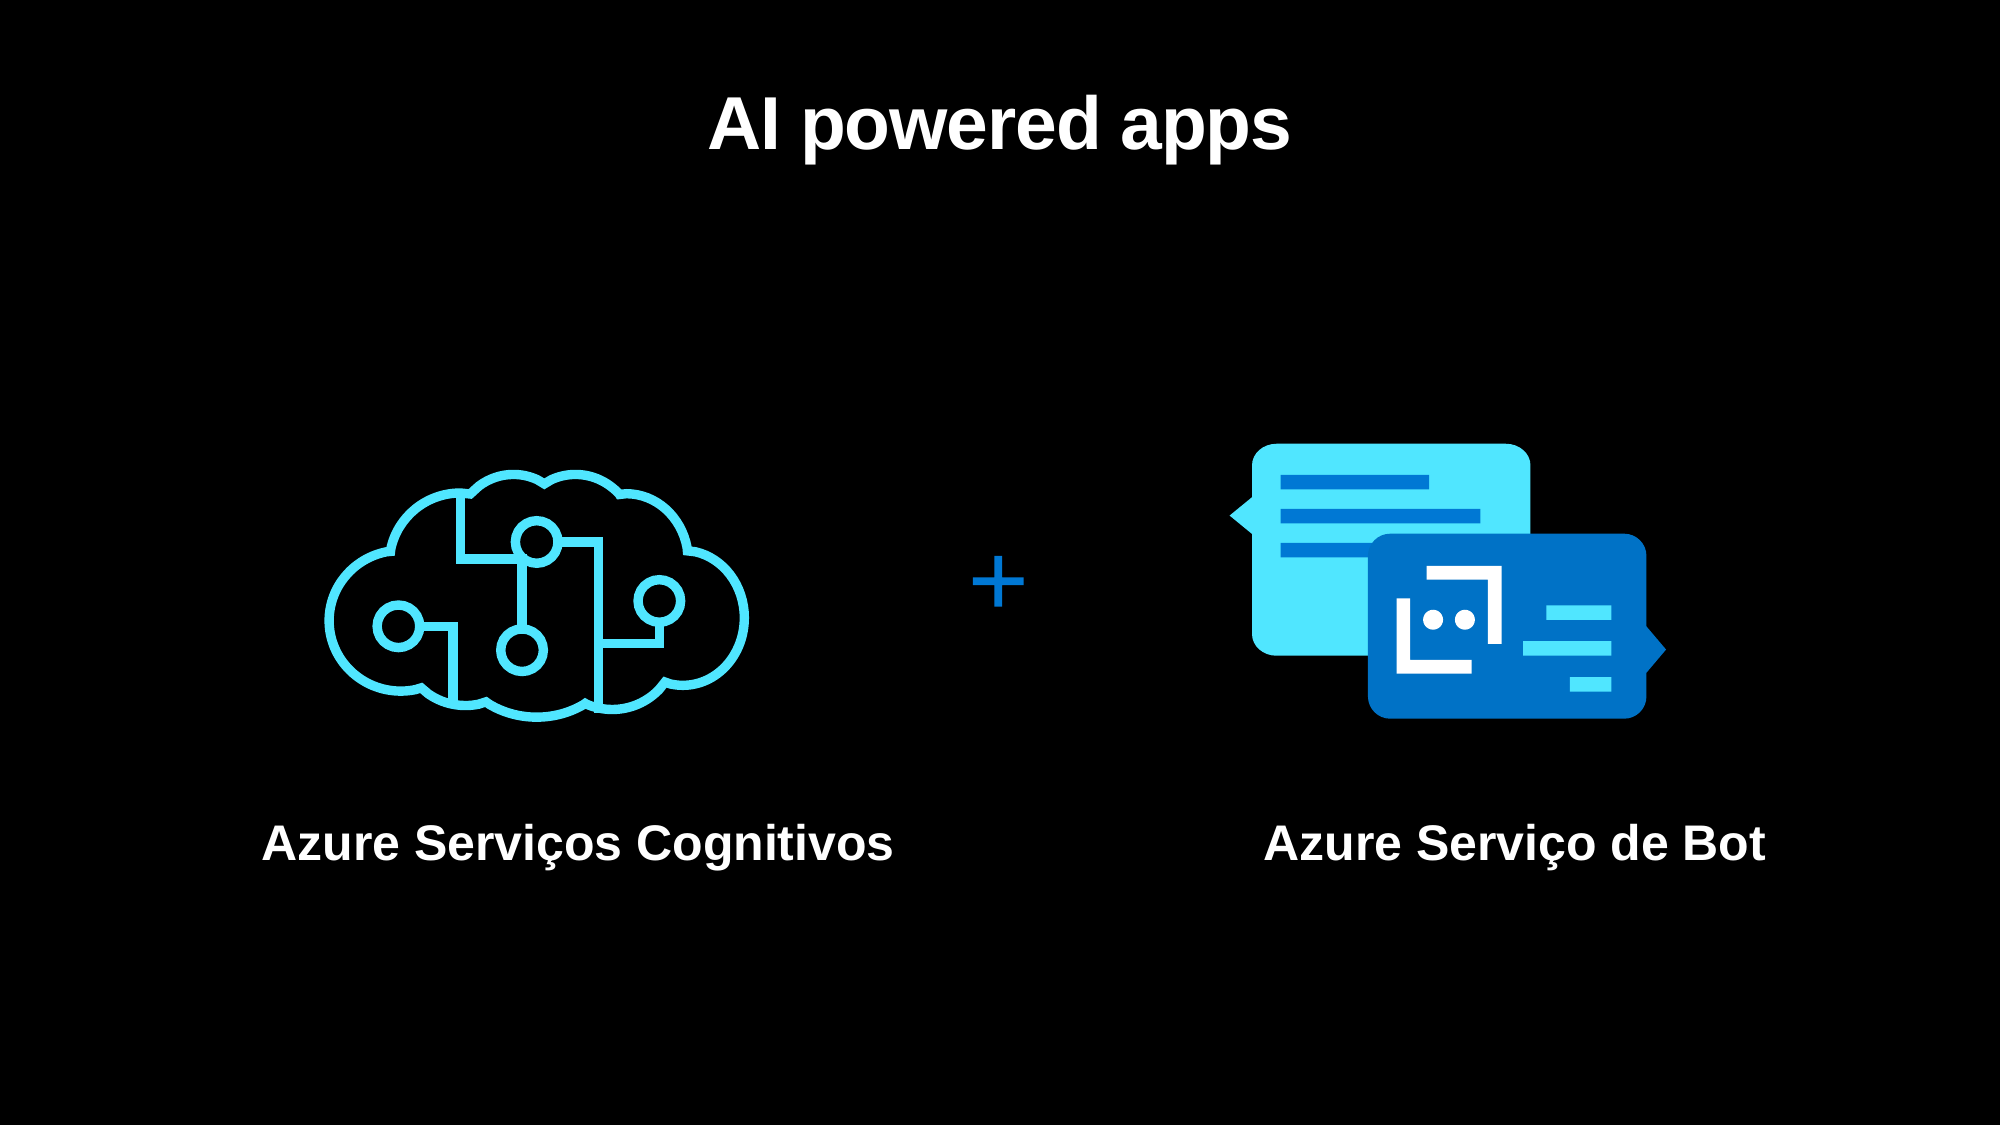

# AI powered apps

Azure Serviços Cognitivos
Azure Serviço de Bot